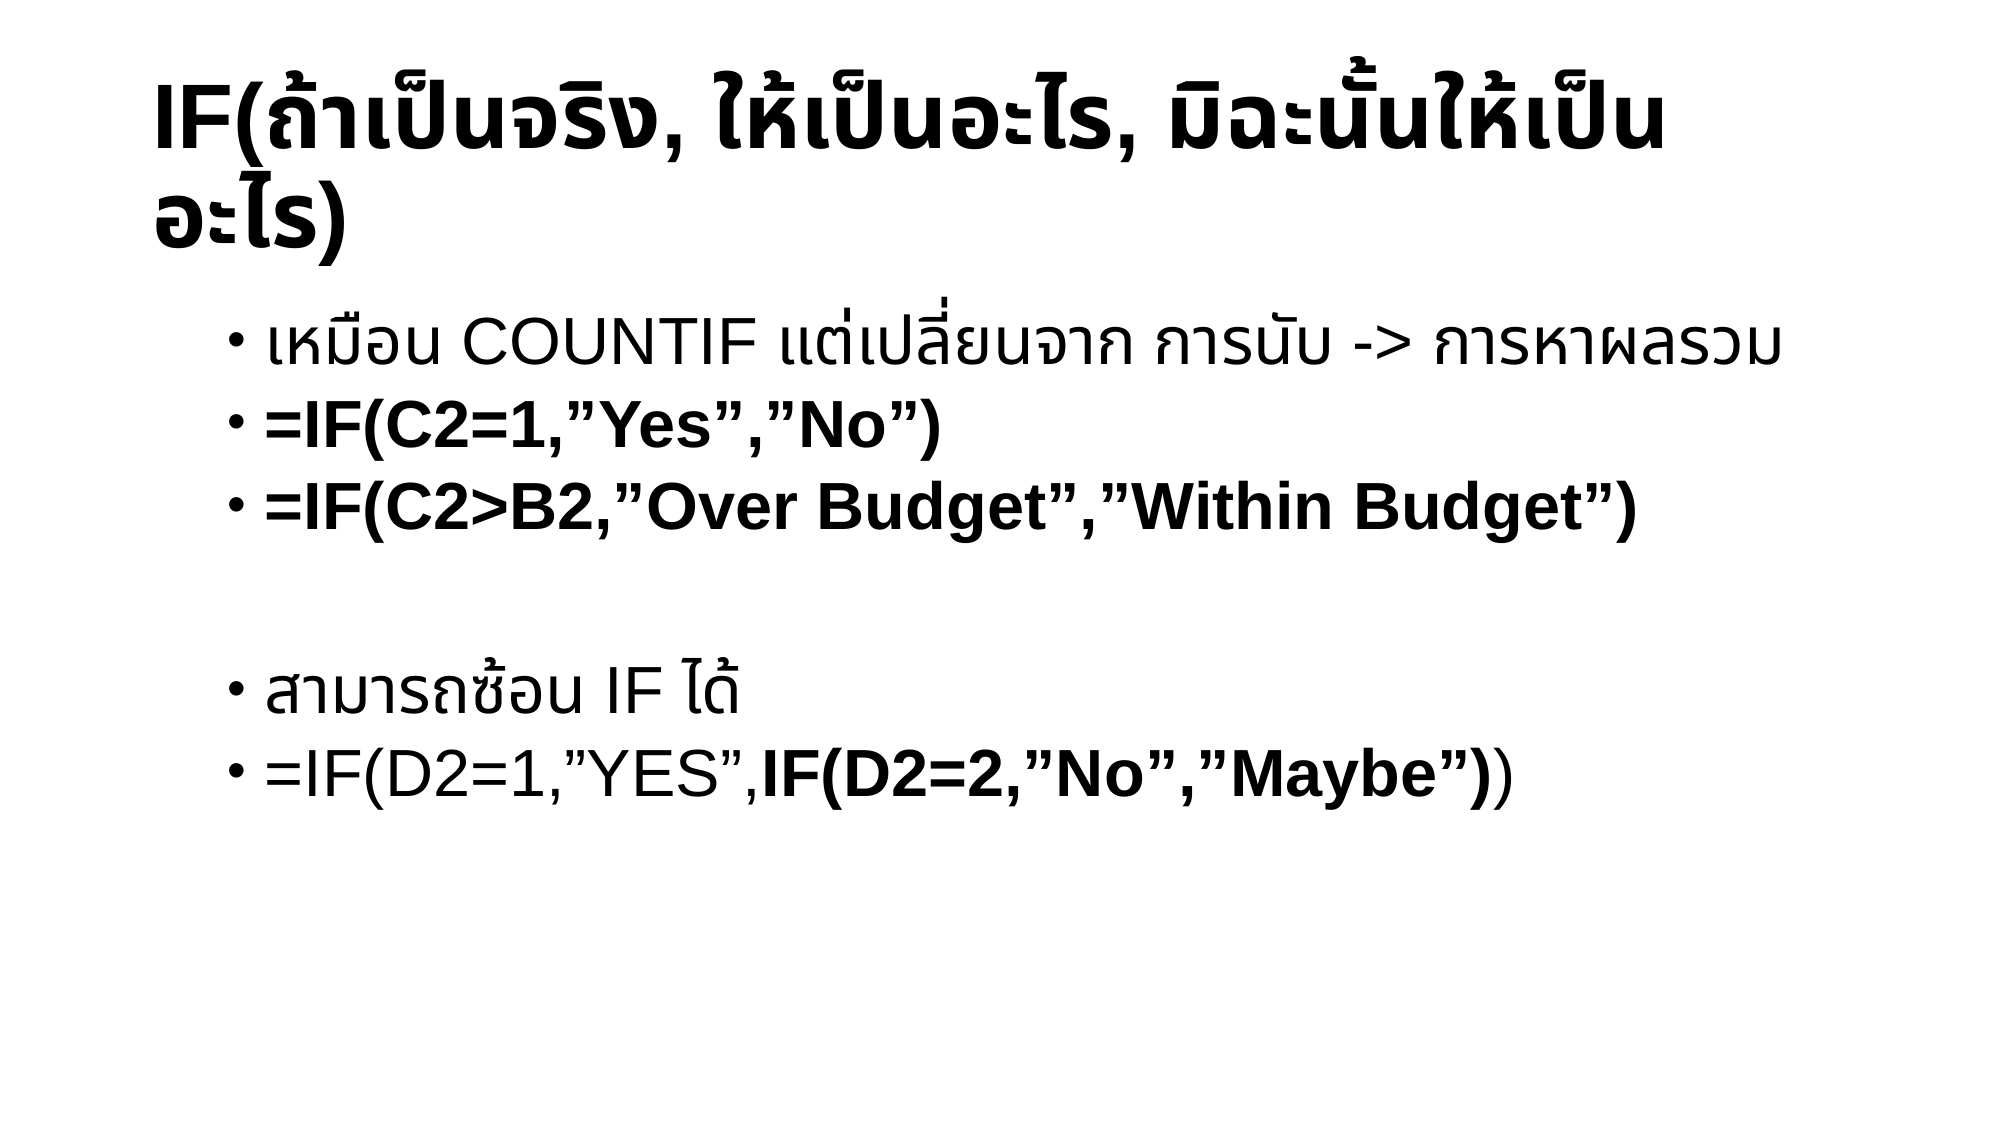

# IF(ถ้าเป็นจริง, ให้เป็นอะไร, มิฉะนั้นให้เป็นอะไร)
เหมือน COUNTIF แต่เปลี่ยนจาก การนับ -> การหาผลรวม
=IF(C2=1,”Yes”,”No”)
=IF(C2>B2,”Over Budget”,”Within Budget”)

สามารถซ้อน IF ได้
=IF(D2=1,”YES”,IF(D2=2,”No”,”Maybe”))